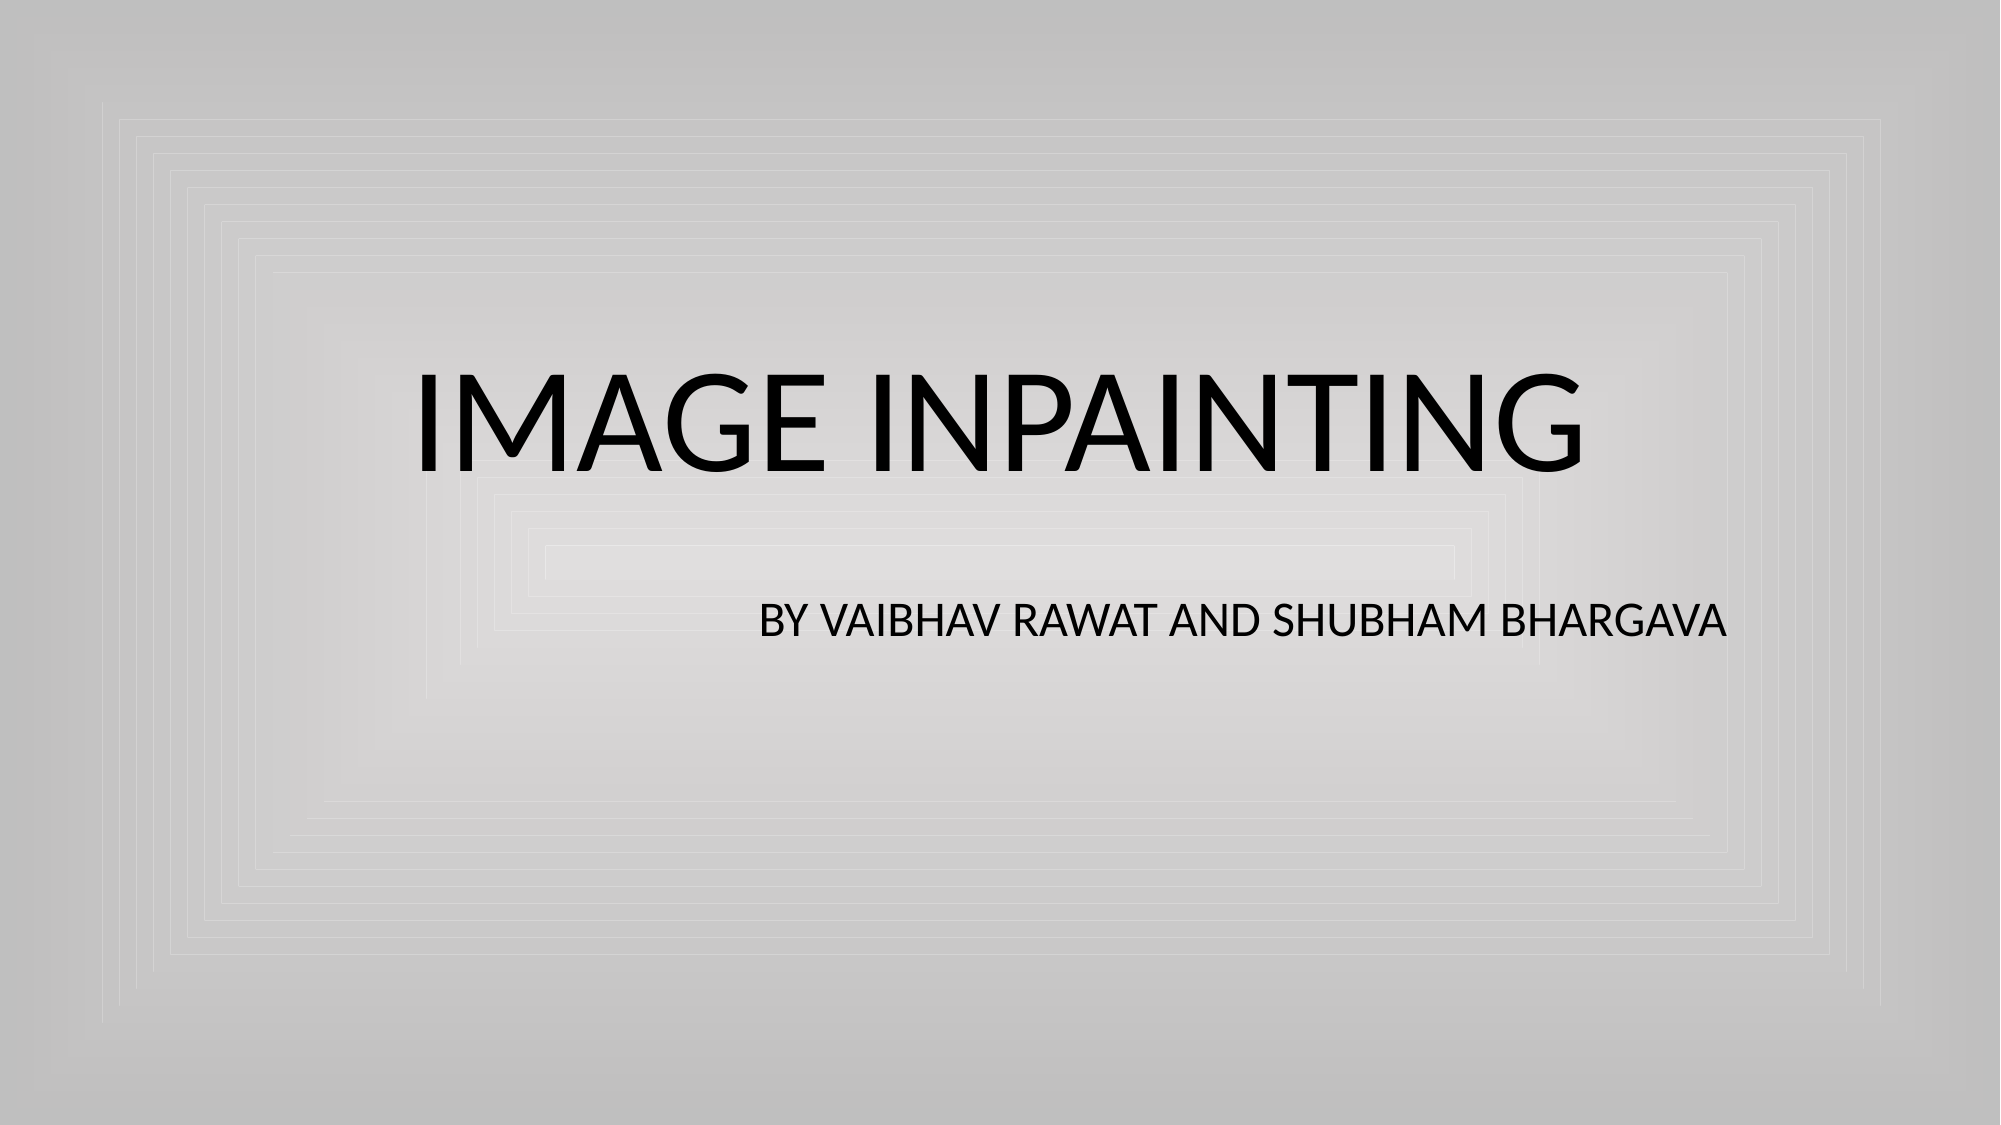

# IMAGE INPAINTING
BY VAIBHAV RAWAT AND SHUBHAM BHARGAVA